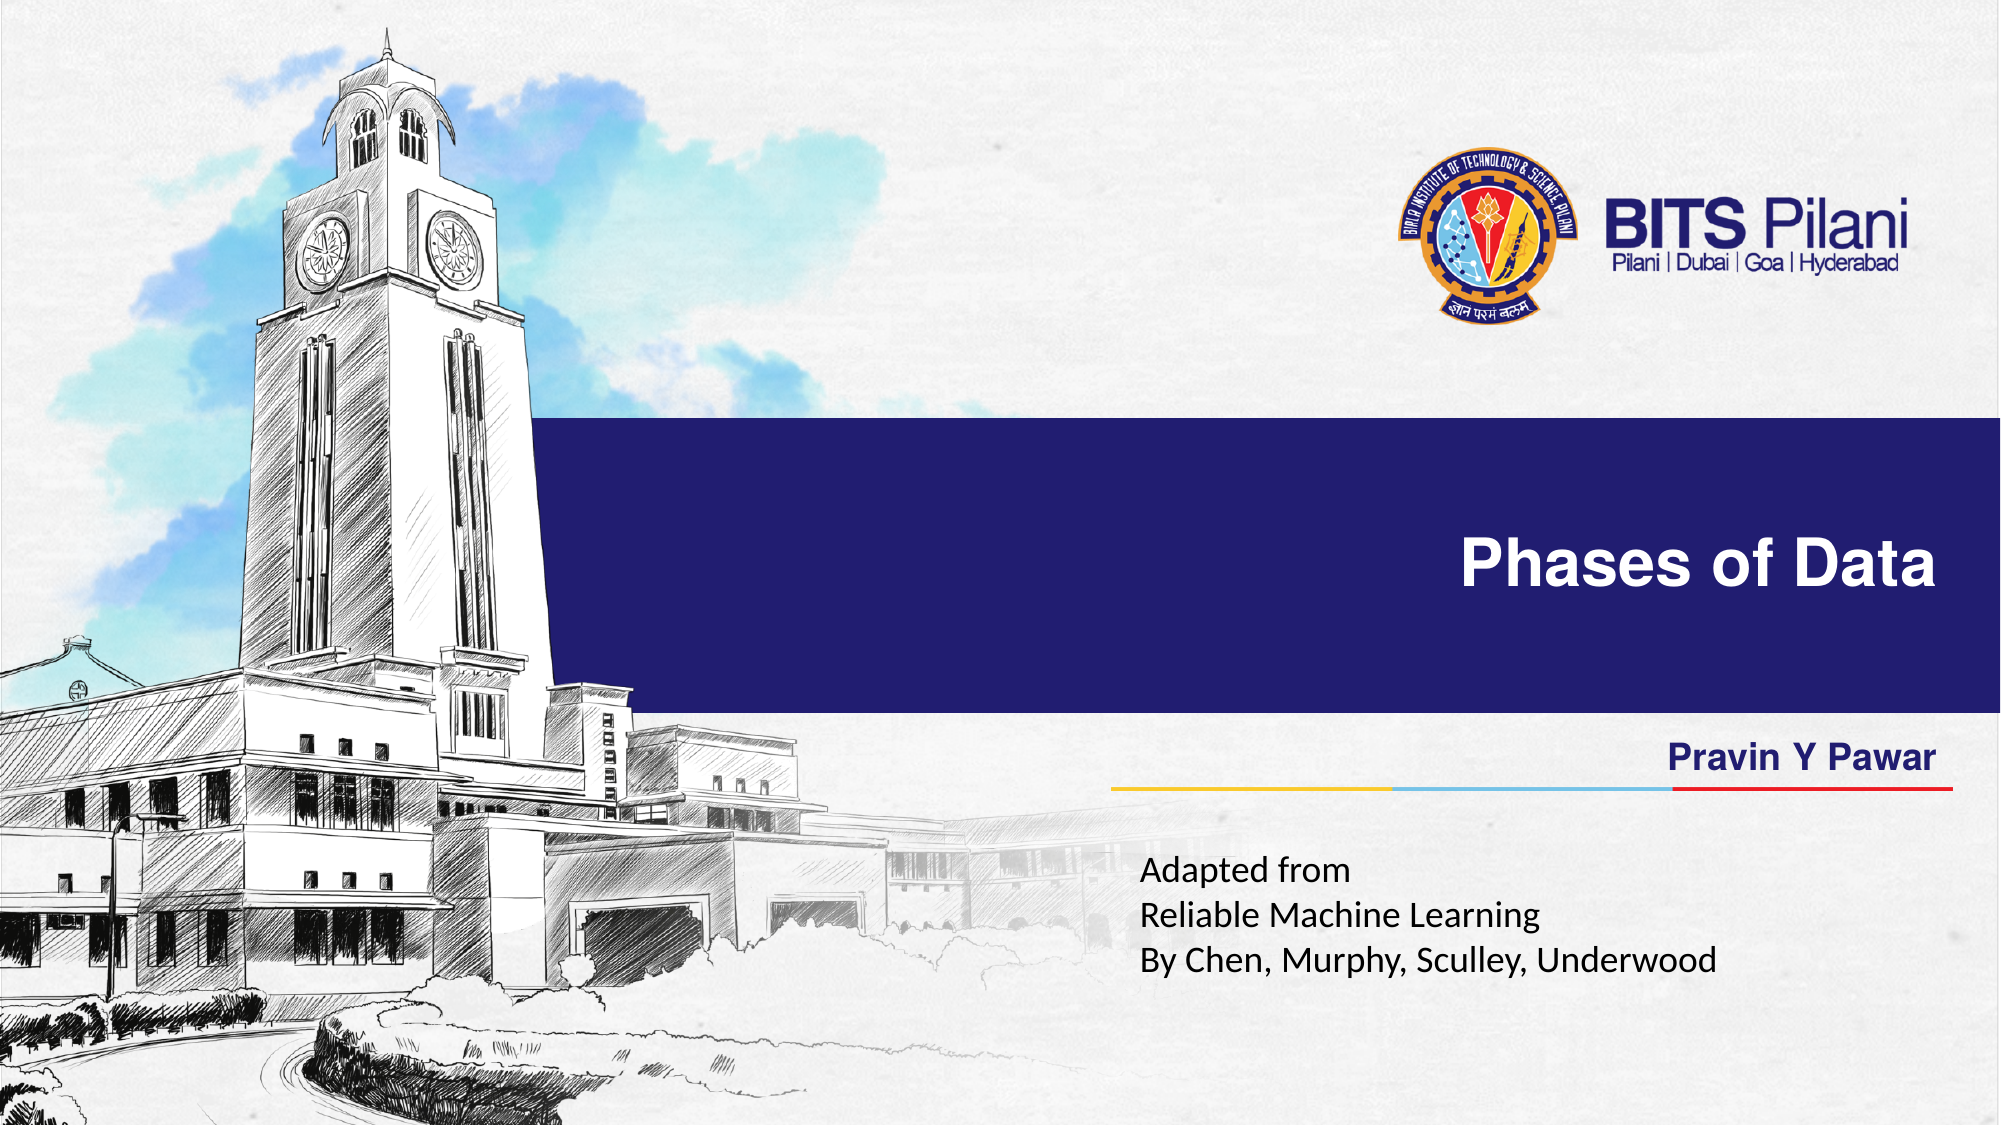

# Phases of Data
Pravin Y Pawar
Adapted from
Reliable Machine Learning
By Chen, Murphy, Sculley, Underwood